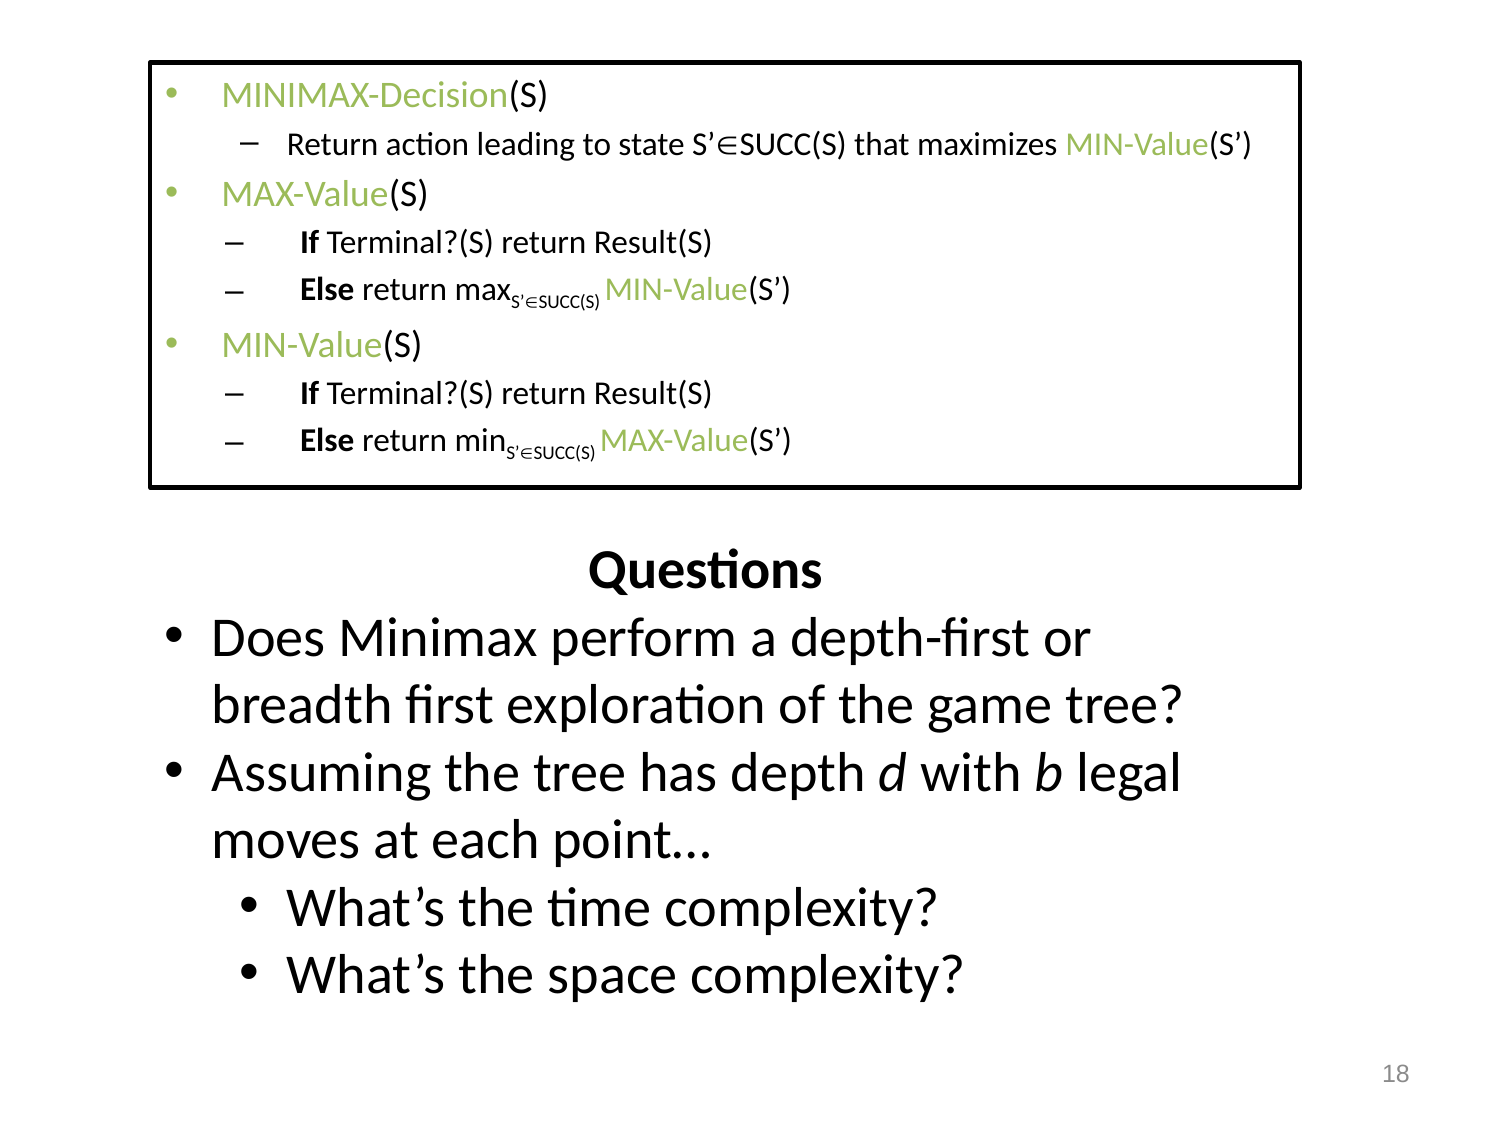

MINIMAX-Decision(S)
Return action leading to state S’∈SUCC(S) that maximizes MIN-Value(S’)
MAX-Value(S)
If Terminal?(S) return Result(S)
Else return maxS’∈SUCC(S) MIN-Value(S’)
MIN-Value(S)
If Terminal?(S) return Result(S)
Else return minS’∈SUCC(S) MAX-Value(S’)
Questions
Does Minimax perform a depth-first or breadth first exploration of the game tree?
Assuming the tree has depth d with b legal moves at each point…
What’s the time complexity?
What’s the space complexity?
18